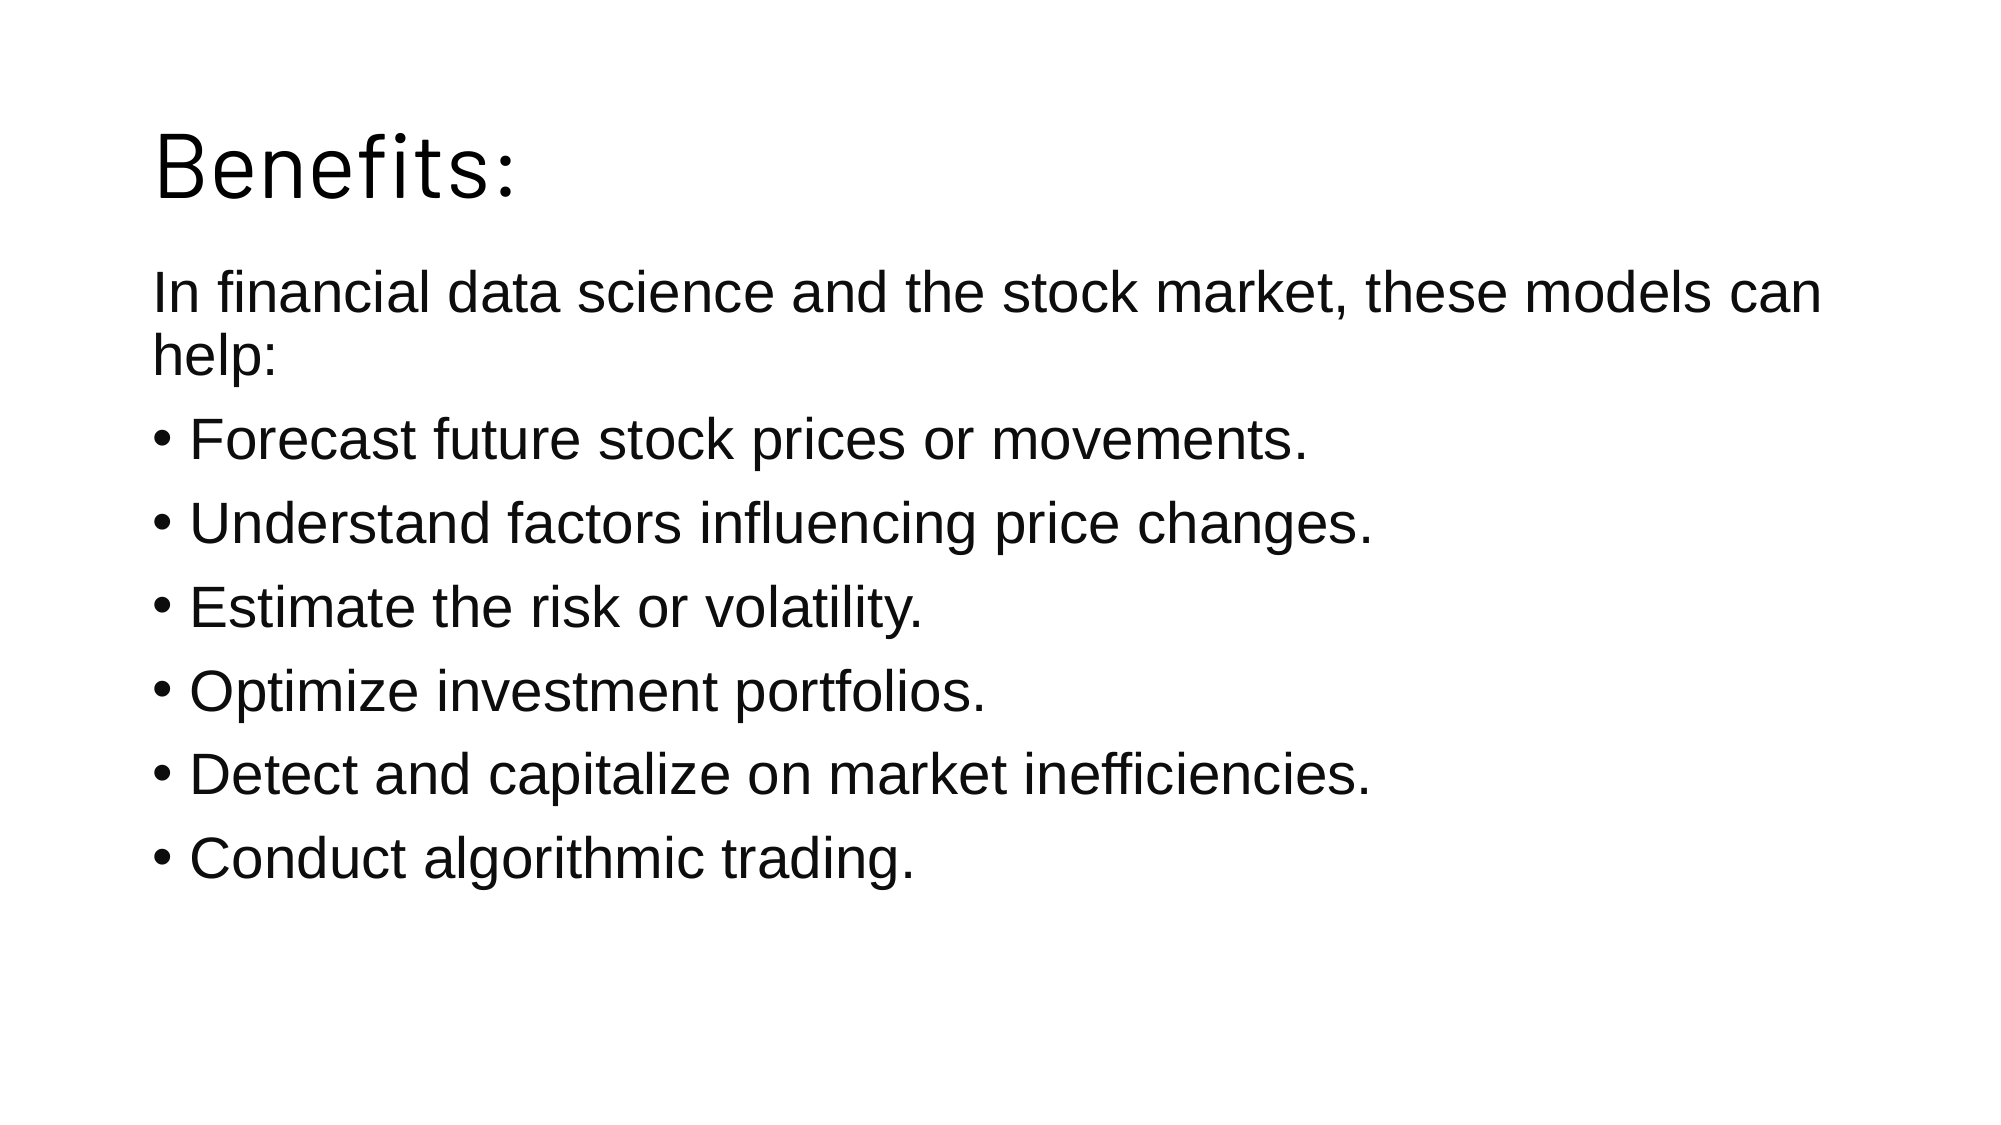

# Benefits:
In financial data science and the stock market, these models can help:
Forecast future stock prices or movements.
Understand factors influencing price changes.
Estimate the risk or volatility.
Optimize investment portfolios.
Detect and capitalize on market inefficiencies.
Conduct algorithmic trading.